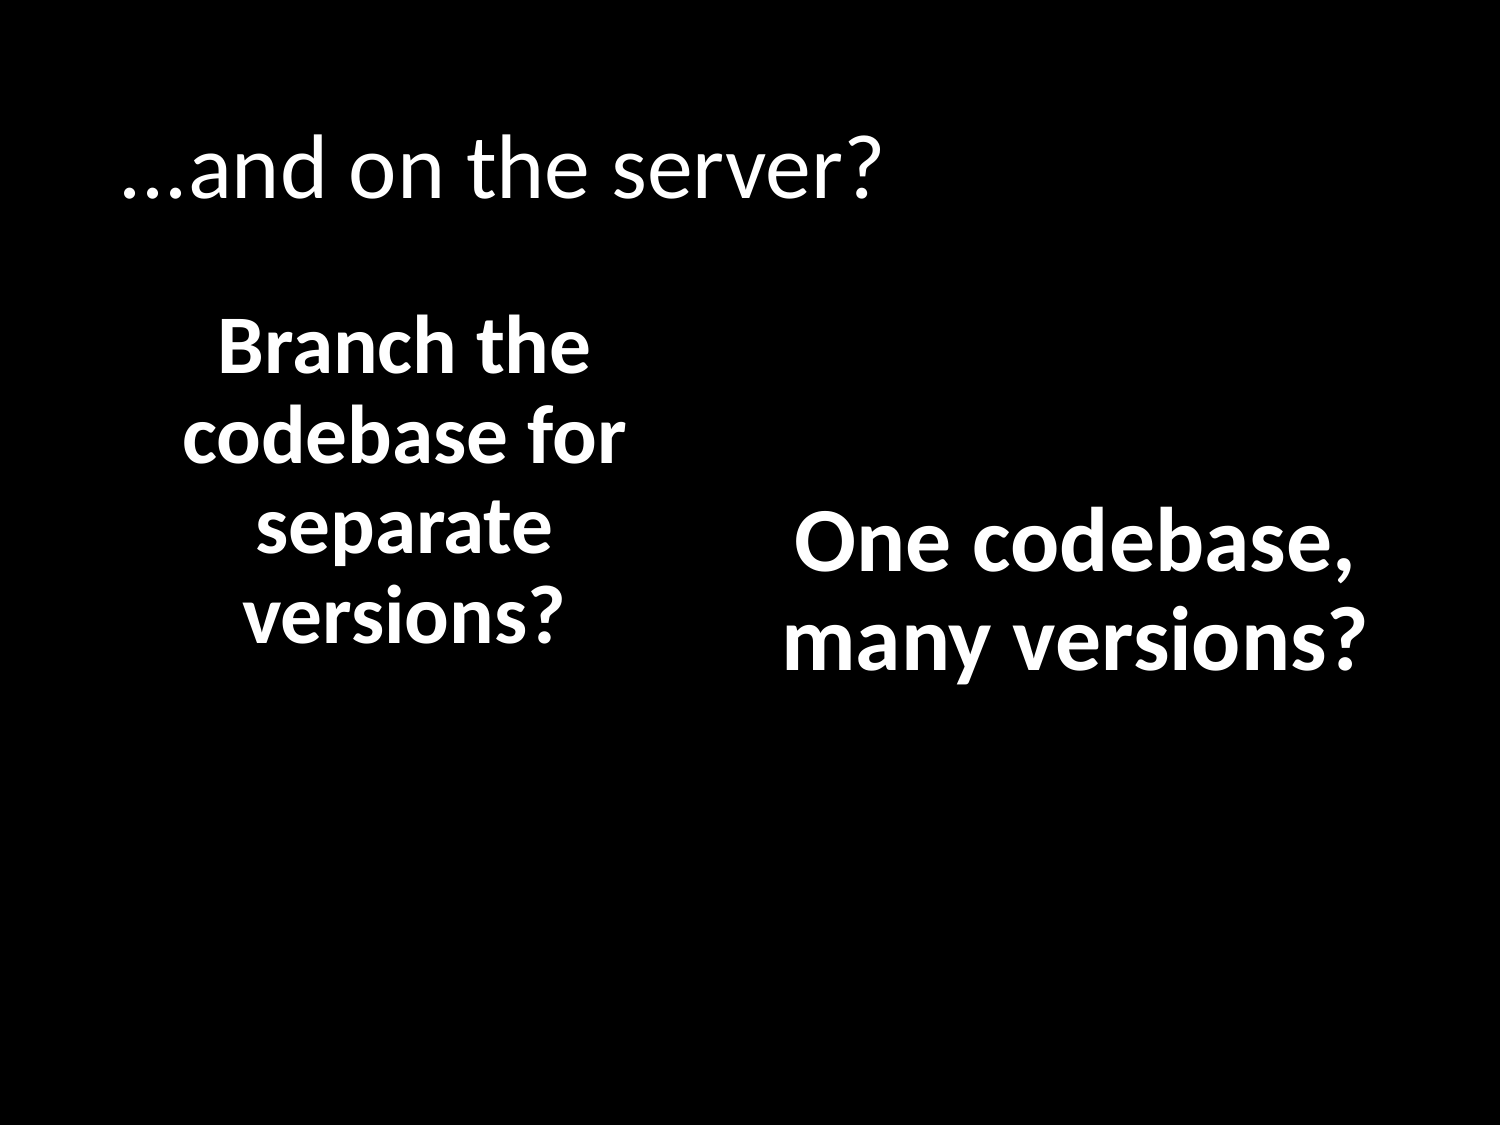

# ...and on the server?
Branch the codebase for separate versions?
One codebase, many versions?